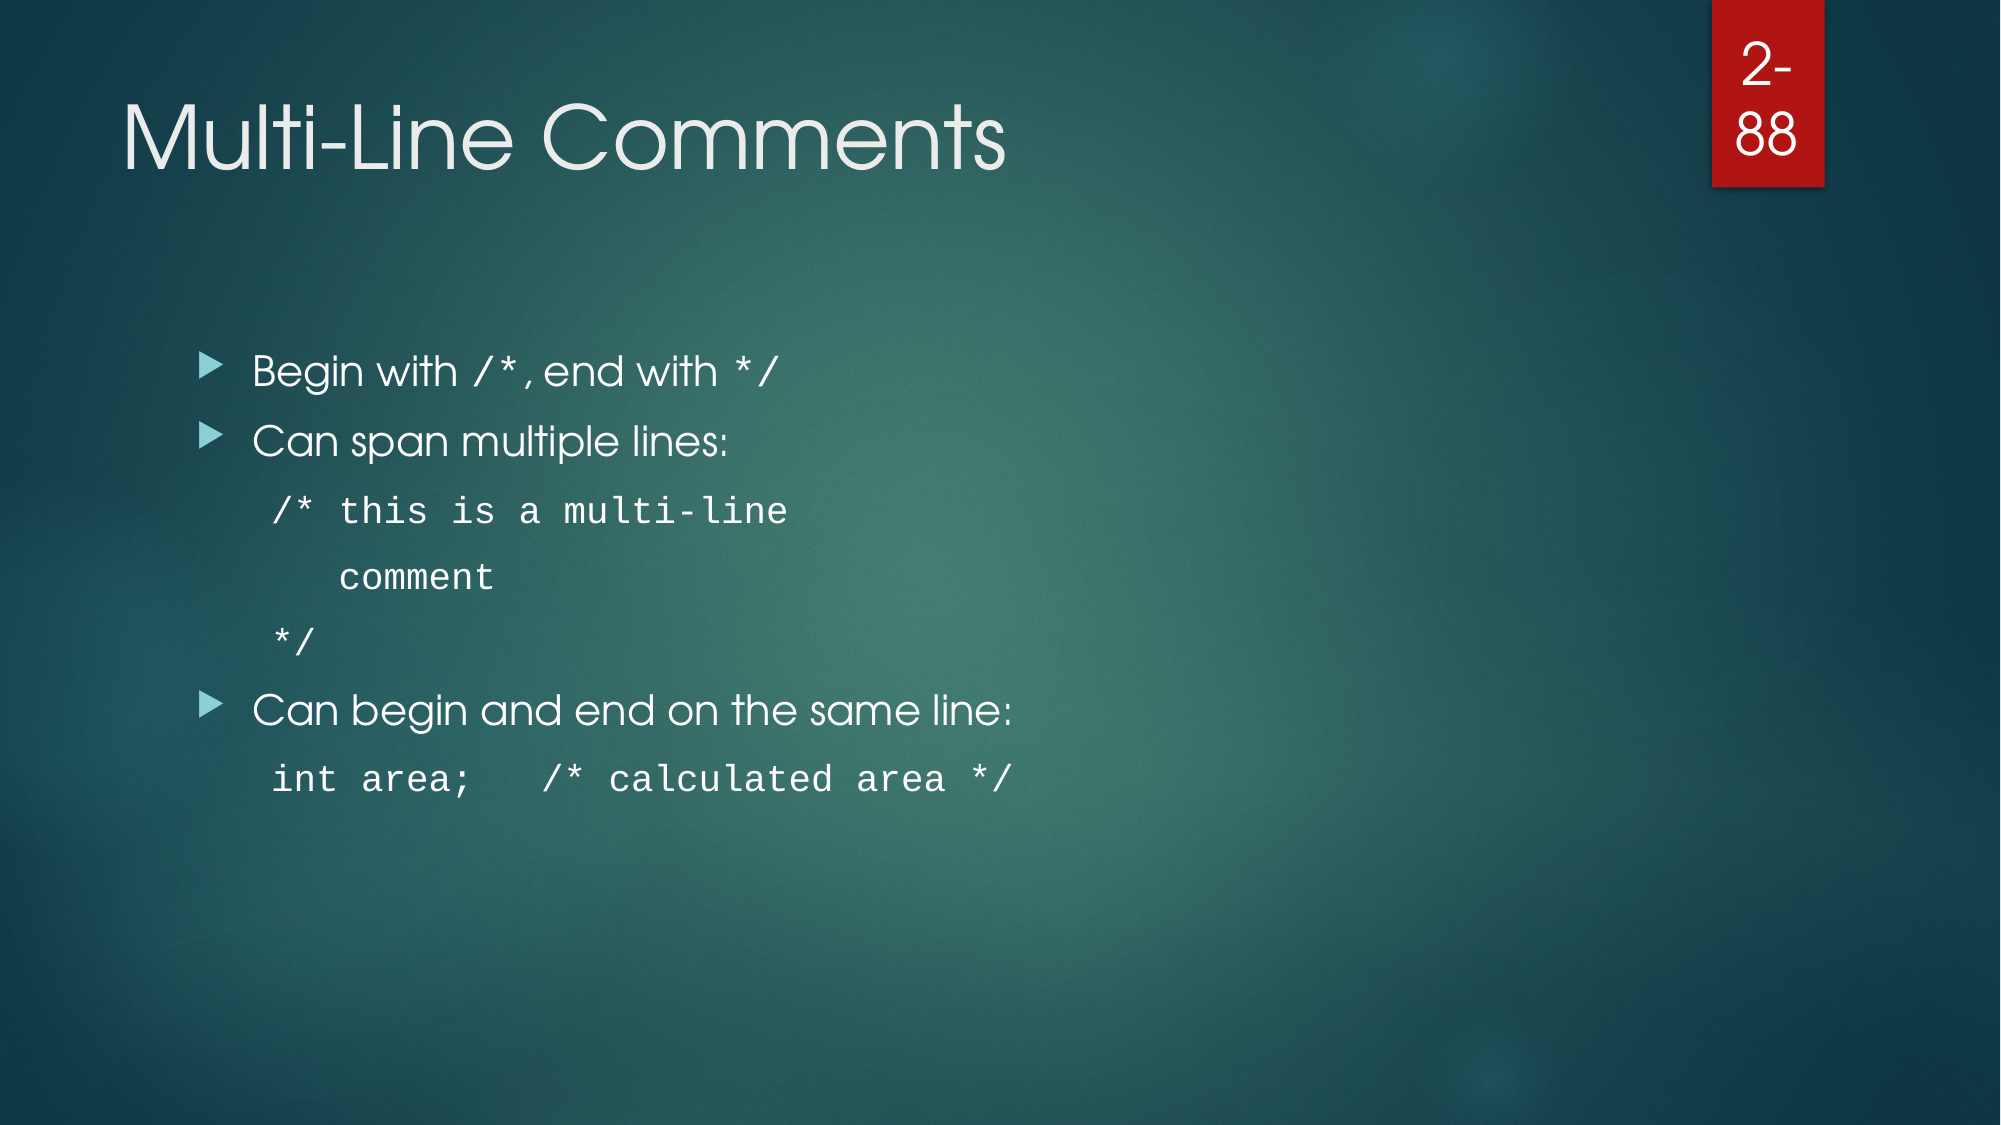

2-88
# Multi-Line Comments
Begin with /*, end with */
Can span multiple lines:
/* this is a multi-line
   comment
*/
Can begin and end on the same line:
int area;   /* calculated area */